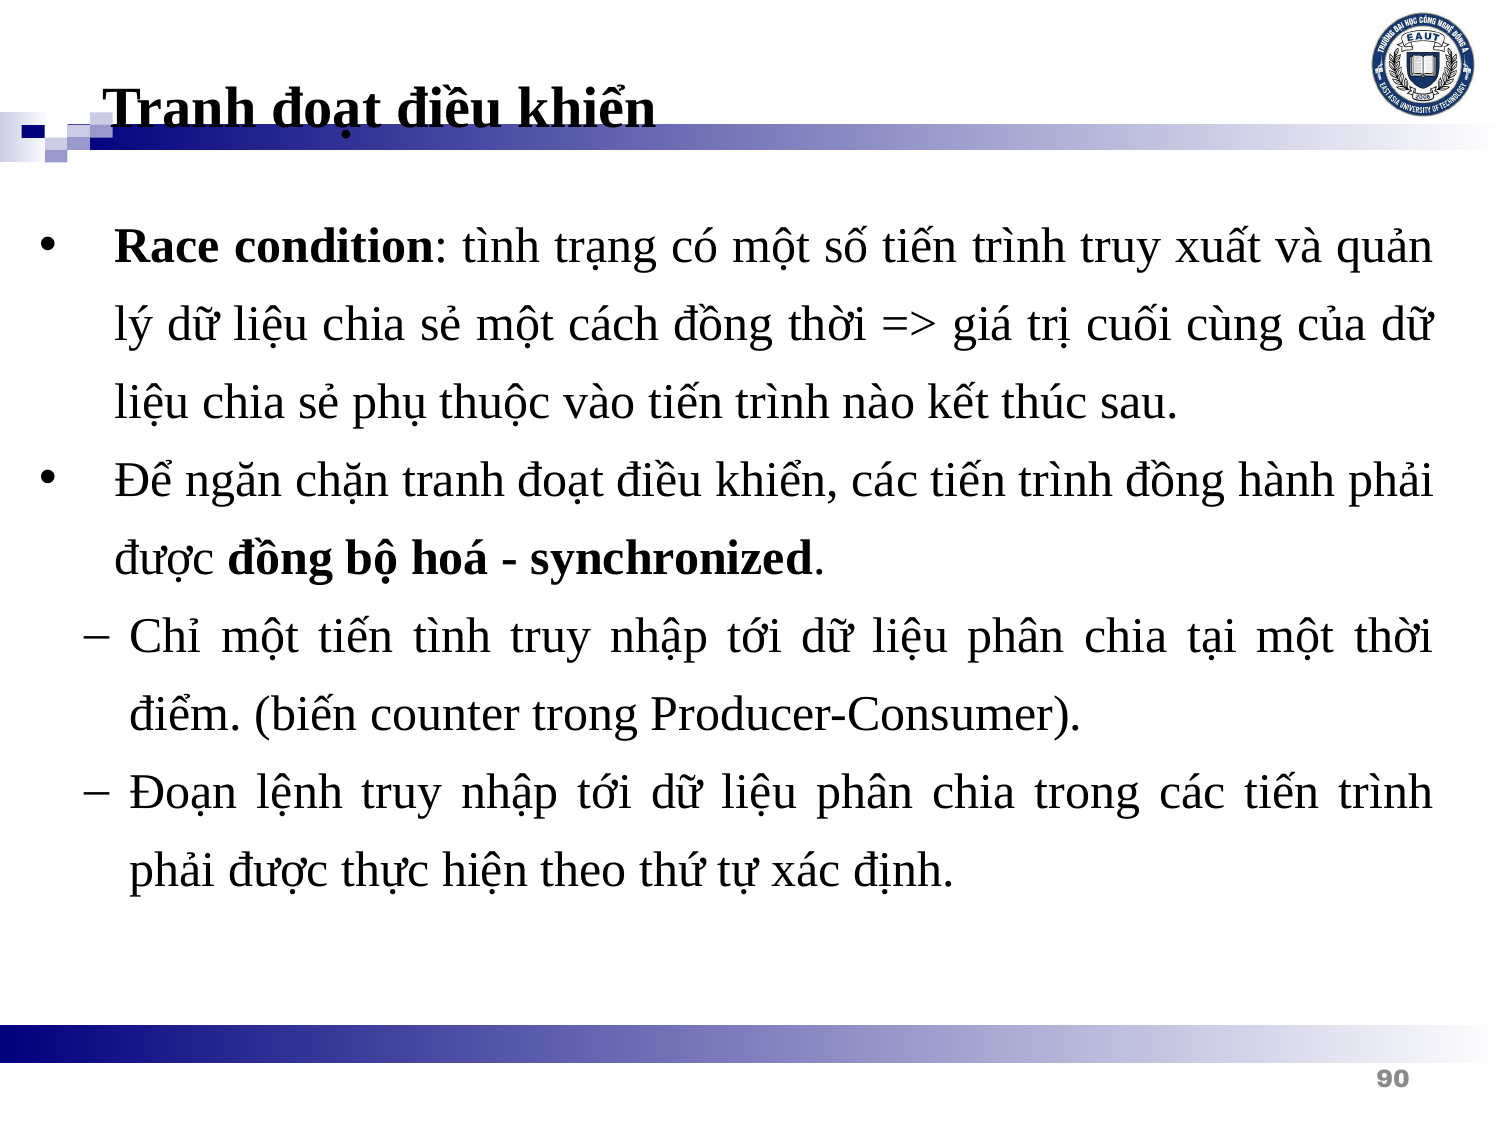

Tranh đoạt điều khiển
Race condition: tình trạng có một số tiến trình truy xuất và quản lý dữ liệu chia sẻ một cách đồng thời => giá trị cuối cùng của dữ liệu chia sẻ phụ thuộc vào tiến trình nào kết thúc sau.
Để ngăn chặn tranh đoạt điều khiển, các tiến trình đồng hành phải được đồng bộ hoá - synchronized.
Chỉ một tiến tình truy nhập tới dữ liệu phân chia tại một thời điểm. (biến counter trong Producer-Consumer).
Đoạn lệnh truy nhập tới dữ liệu phân chia trong các tiến trình phải được thực hiện theo thứ tự xác định.
90